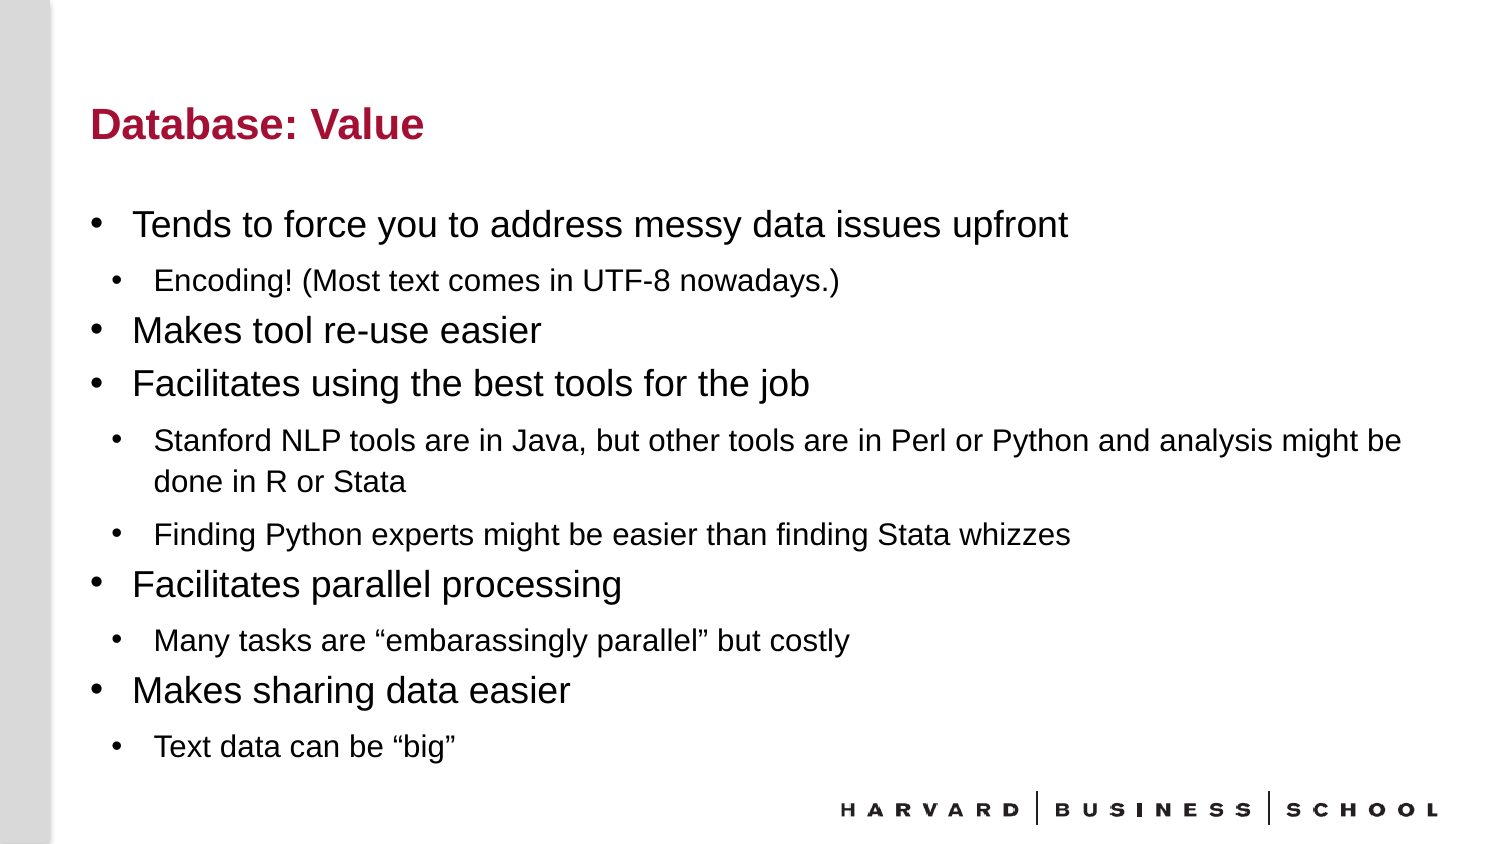

# Database: Value
Tends to force you to address messy data issues upfront
Encoding! (Most text comes in UTF-8 nowadays.)
Makes tool re-use easier
Facilitates using the best tools for the job
Stanford NLP tools are in Java, but other tools are in Perl or Python and analysis might be done in R or Stata
Finding Python experts might be easier than finding Stata whizzes
Facilitates parallel processing
Many tasks are “embarassingly parallel” but costly
Makes sharing data easier
Text data can be “big”